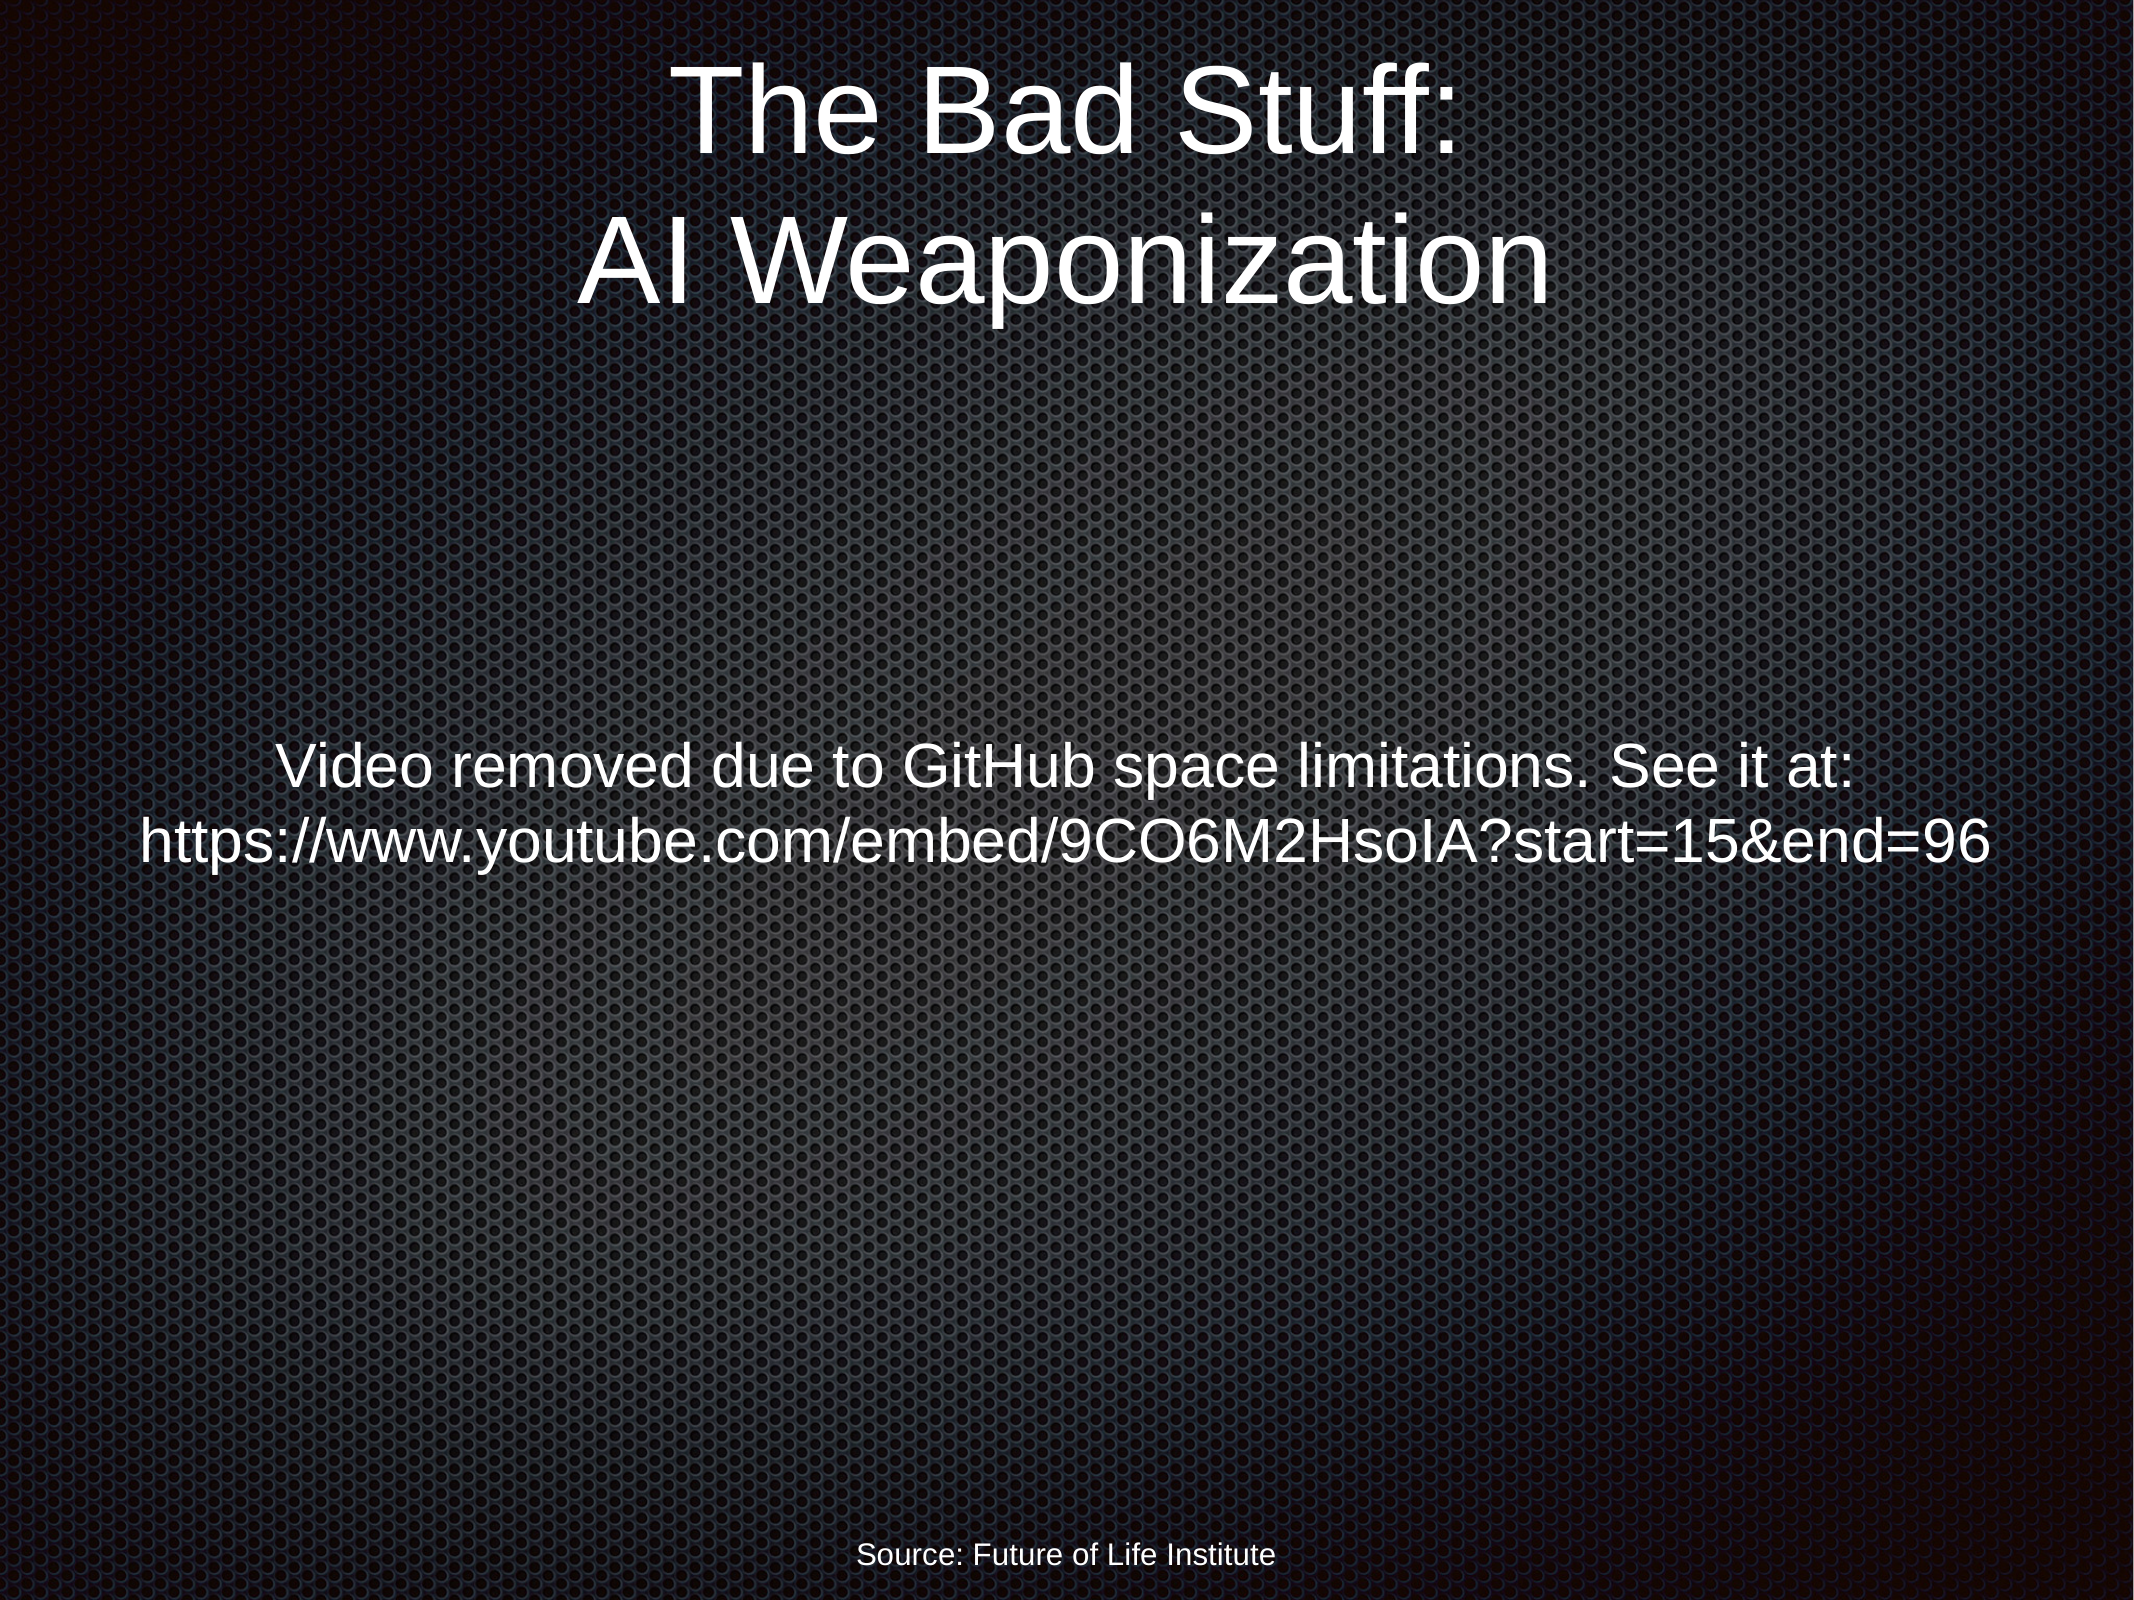

The Bad Stuff:
AI Weaponization
Video removed due to GitHub space limitations. See it at:
https://www.youtube.com/embed/9CO6M2HsoIA?start=15&end=96
Source: Future of Life Institute